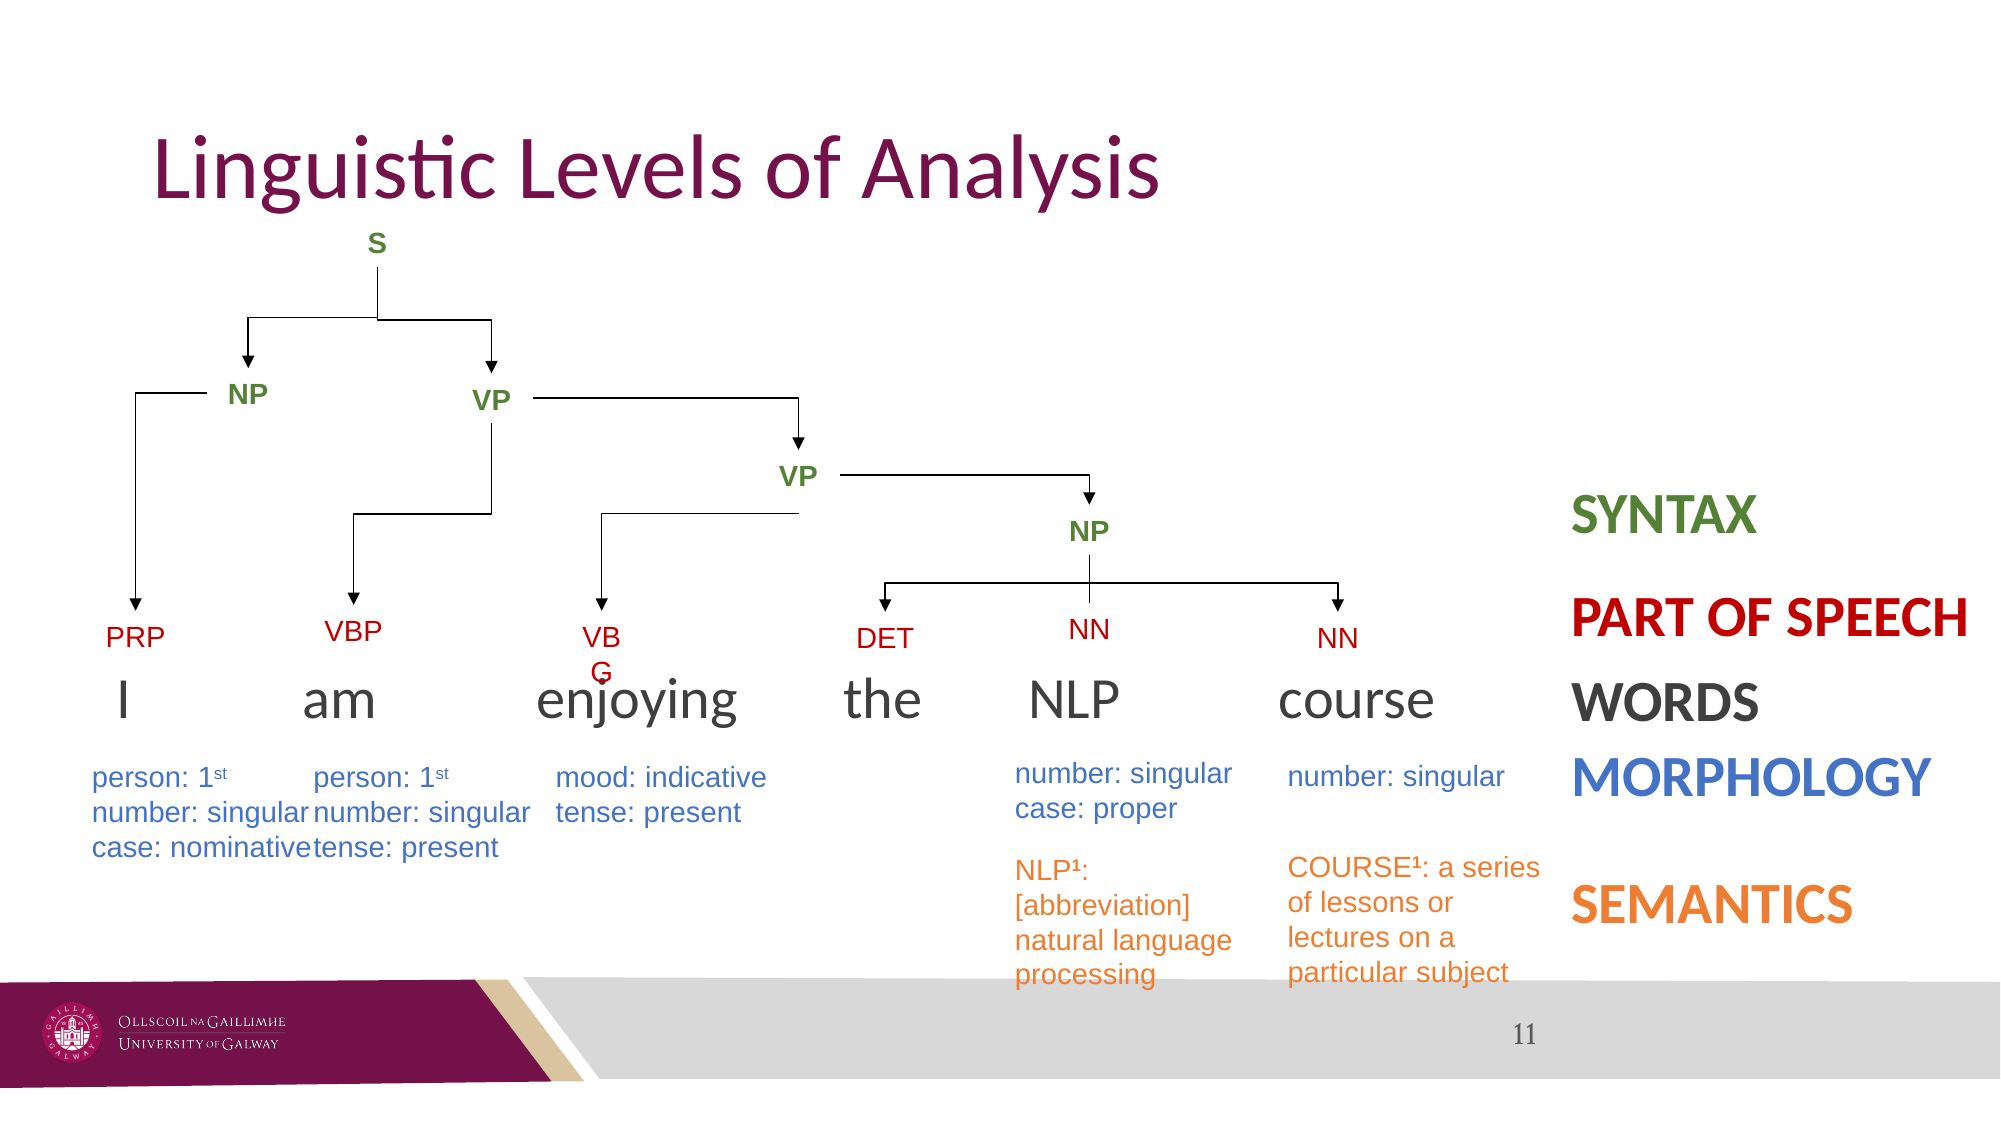

# Linguistic Levels of Analysis
S
NP
VP
VP
NP
SYNTAX
PART OF SPEECH
NN
VBP
PRP
VBG
DET
NN
I             am            enjoying        the        NLP            course
WORDS
MORPHOLOGY
number: singular
case: proper
number: singular
person: 1st
number: singular
case: nominative
person: 1st
number: singular
tense: present
mood: indicative
tense: present
COURSE1: a series of lessons or lectures on a particular subject
NLP1: [abbreviation] natural language processing
SEMANTICS
11